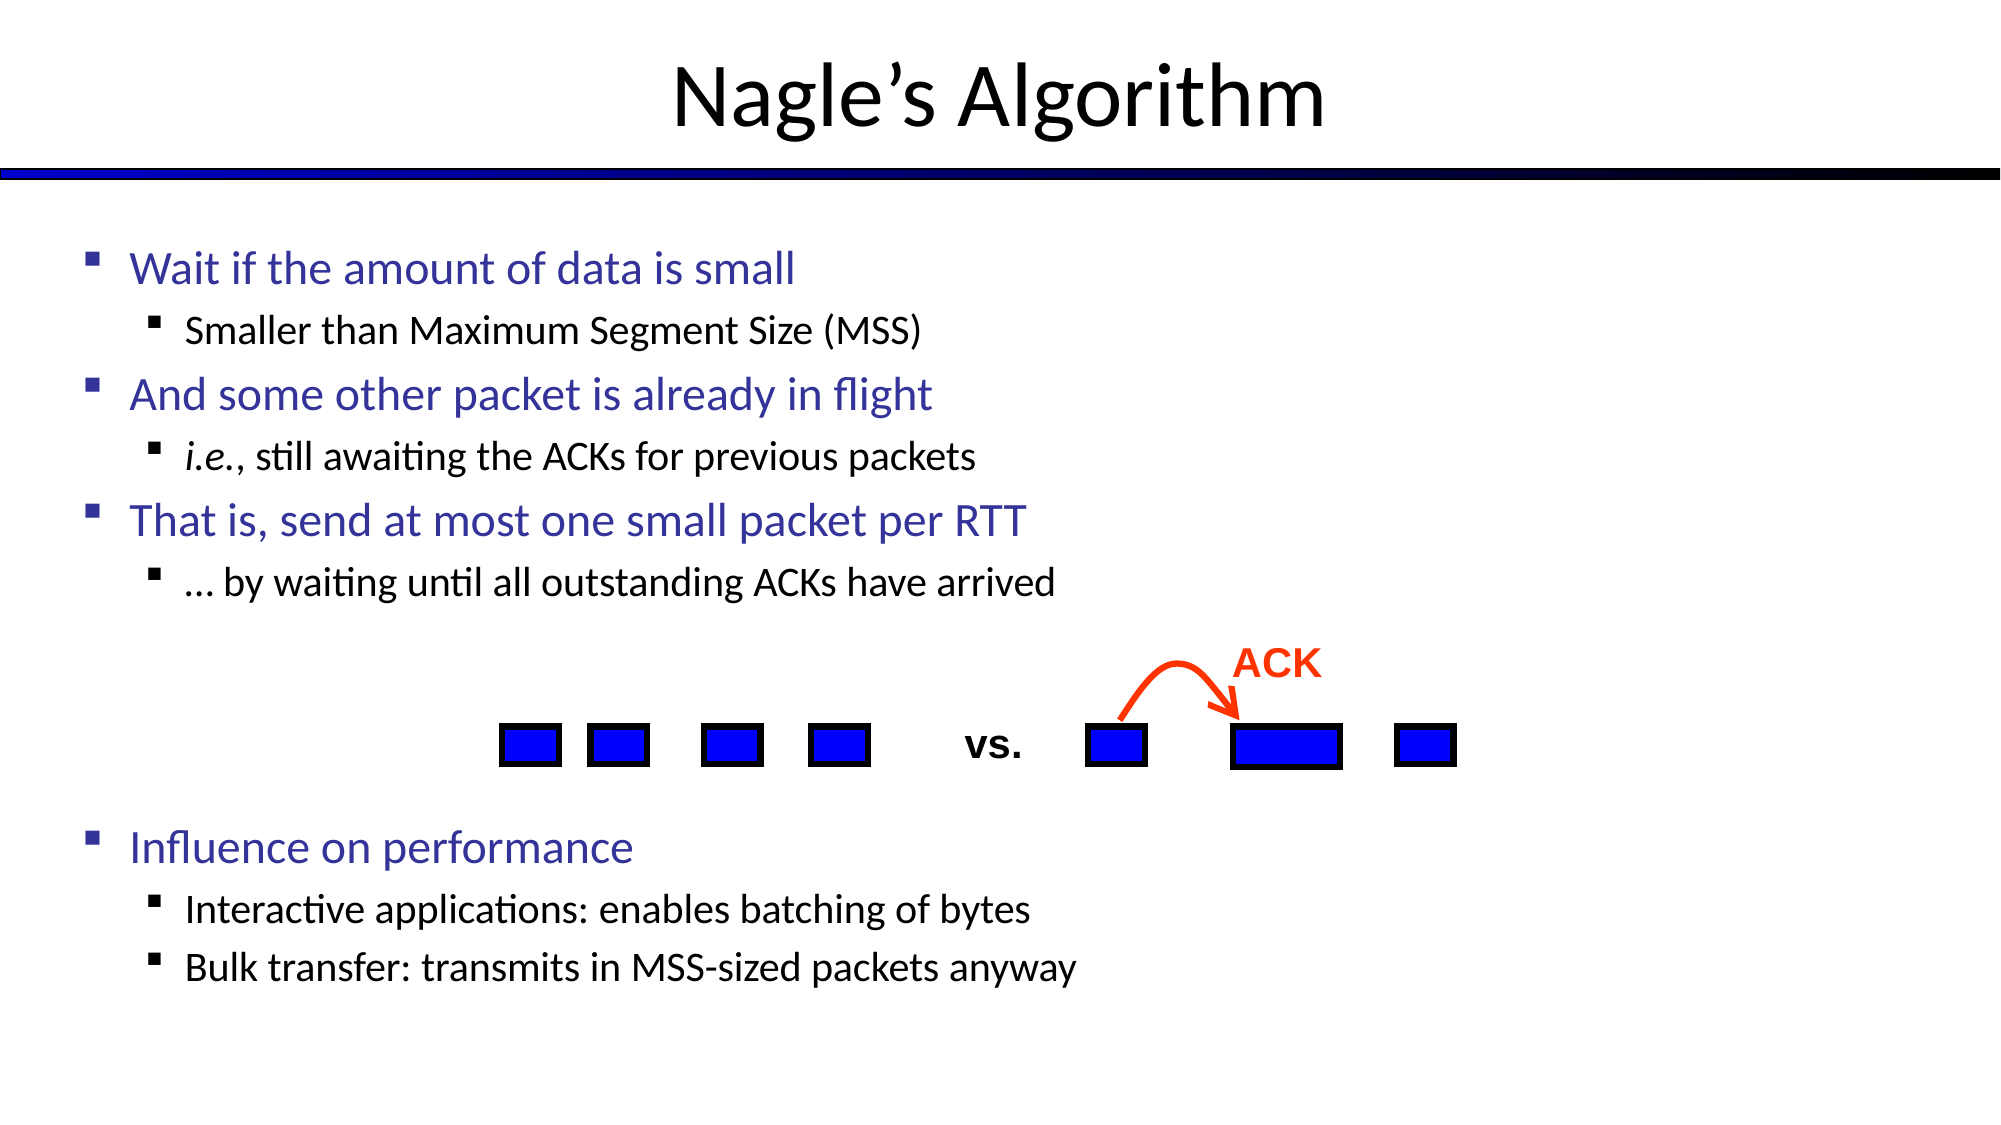

# Nagle’s Algorithm
Wait if the amount of data is small
Smaller than Maximum Segment Size (MSS)
And some other packet is already in flight
i.e., still awaiting the ACKs for previous packets
That is, send at most one small packet per RTT
… by waiting until all outstanding ACKs have arrived

Influence on performance
Interactive applications: enables batching of bytes
Bulk transfer: transmits in MSS-sized packets anyway
ACK

vs.